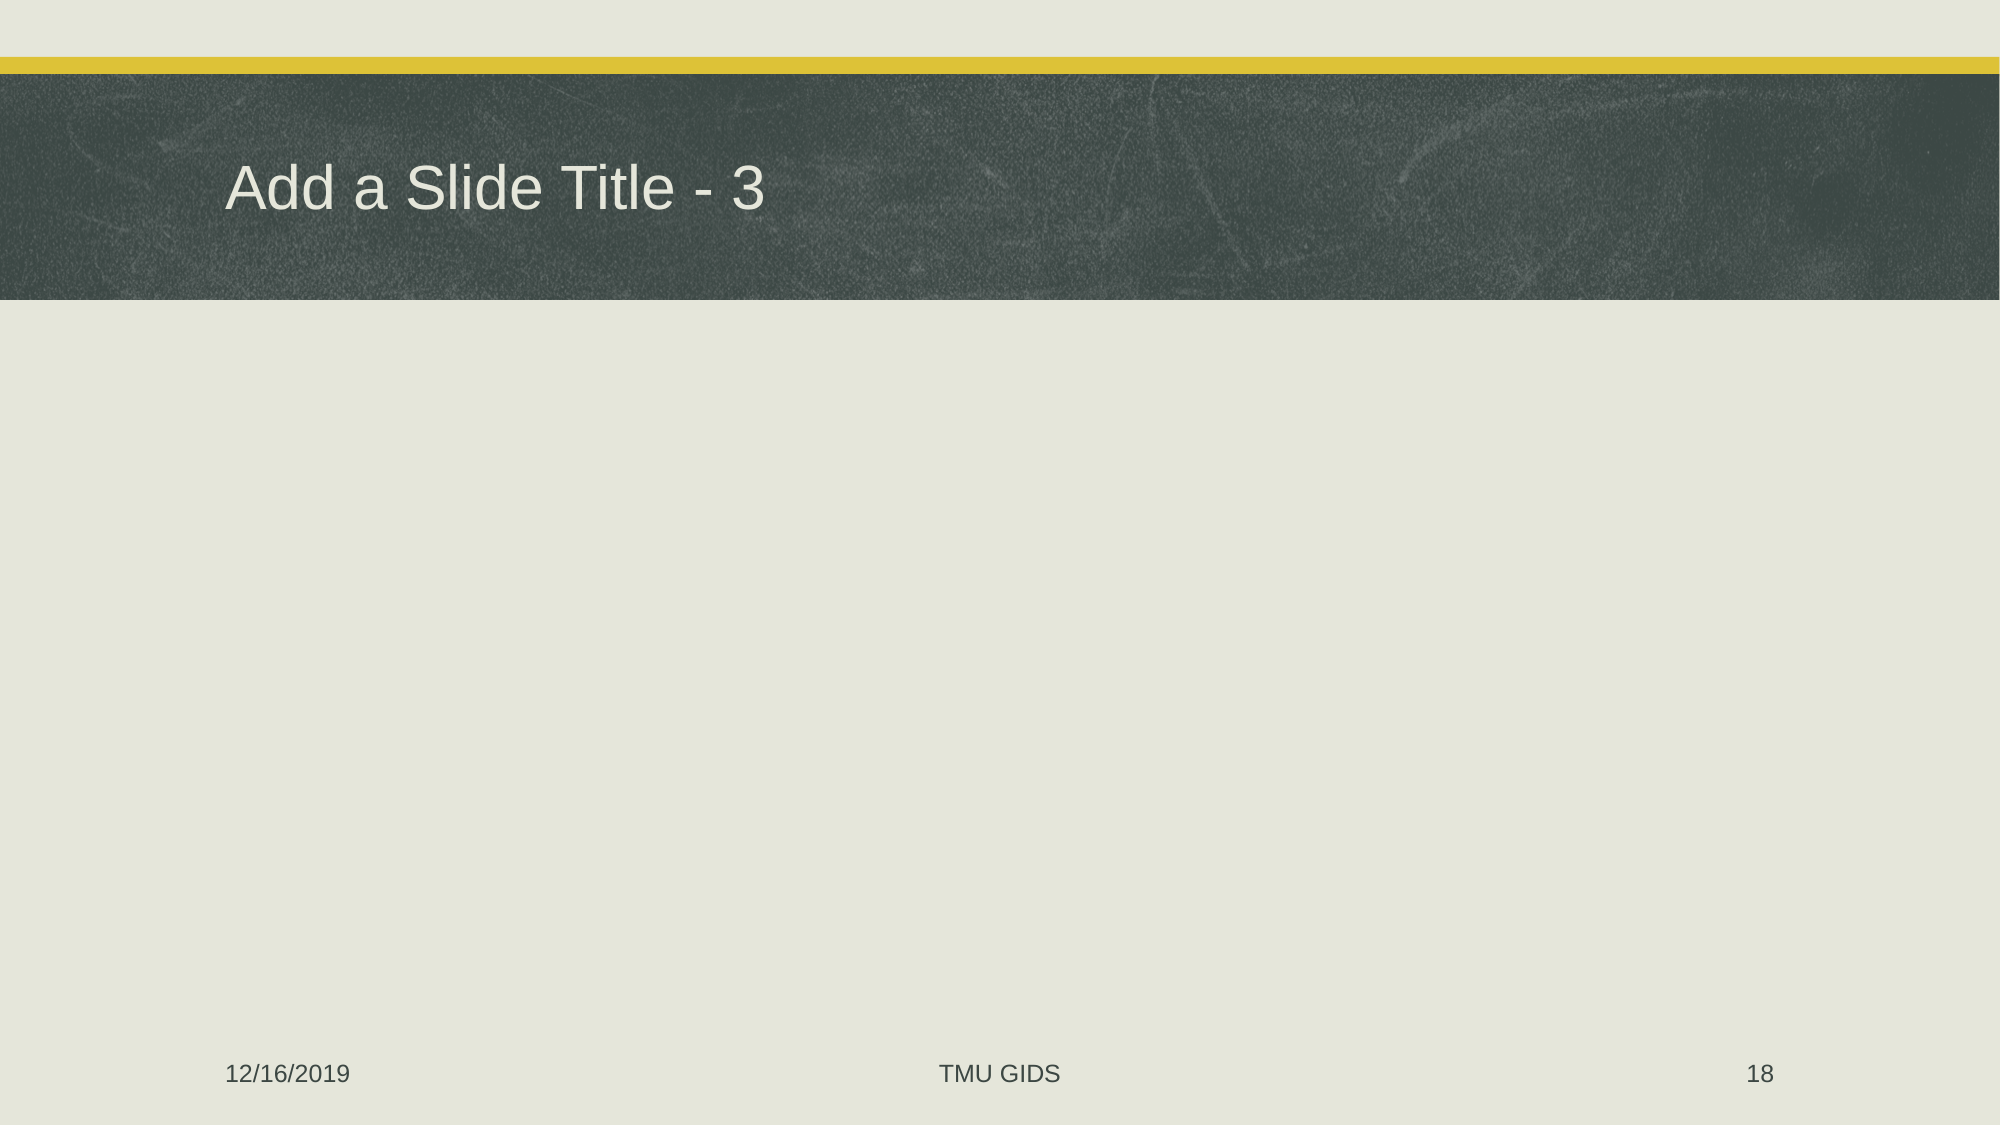

# Add a Slide Title - 3
12/16/2019
TMU GIDS
18